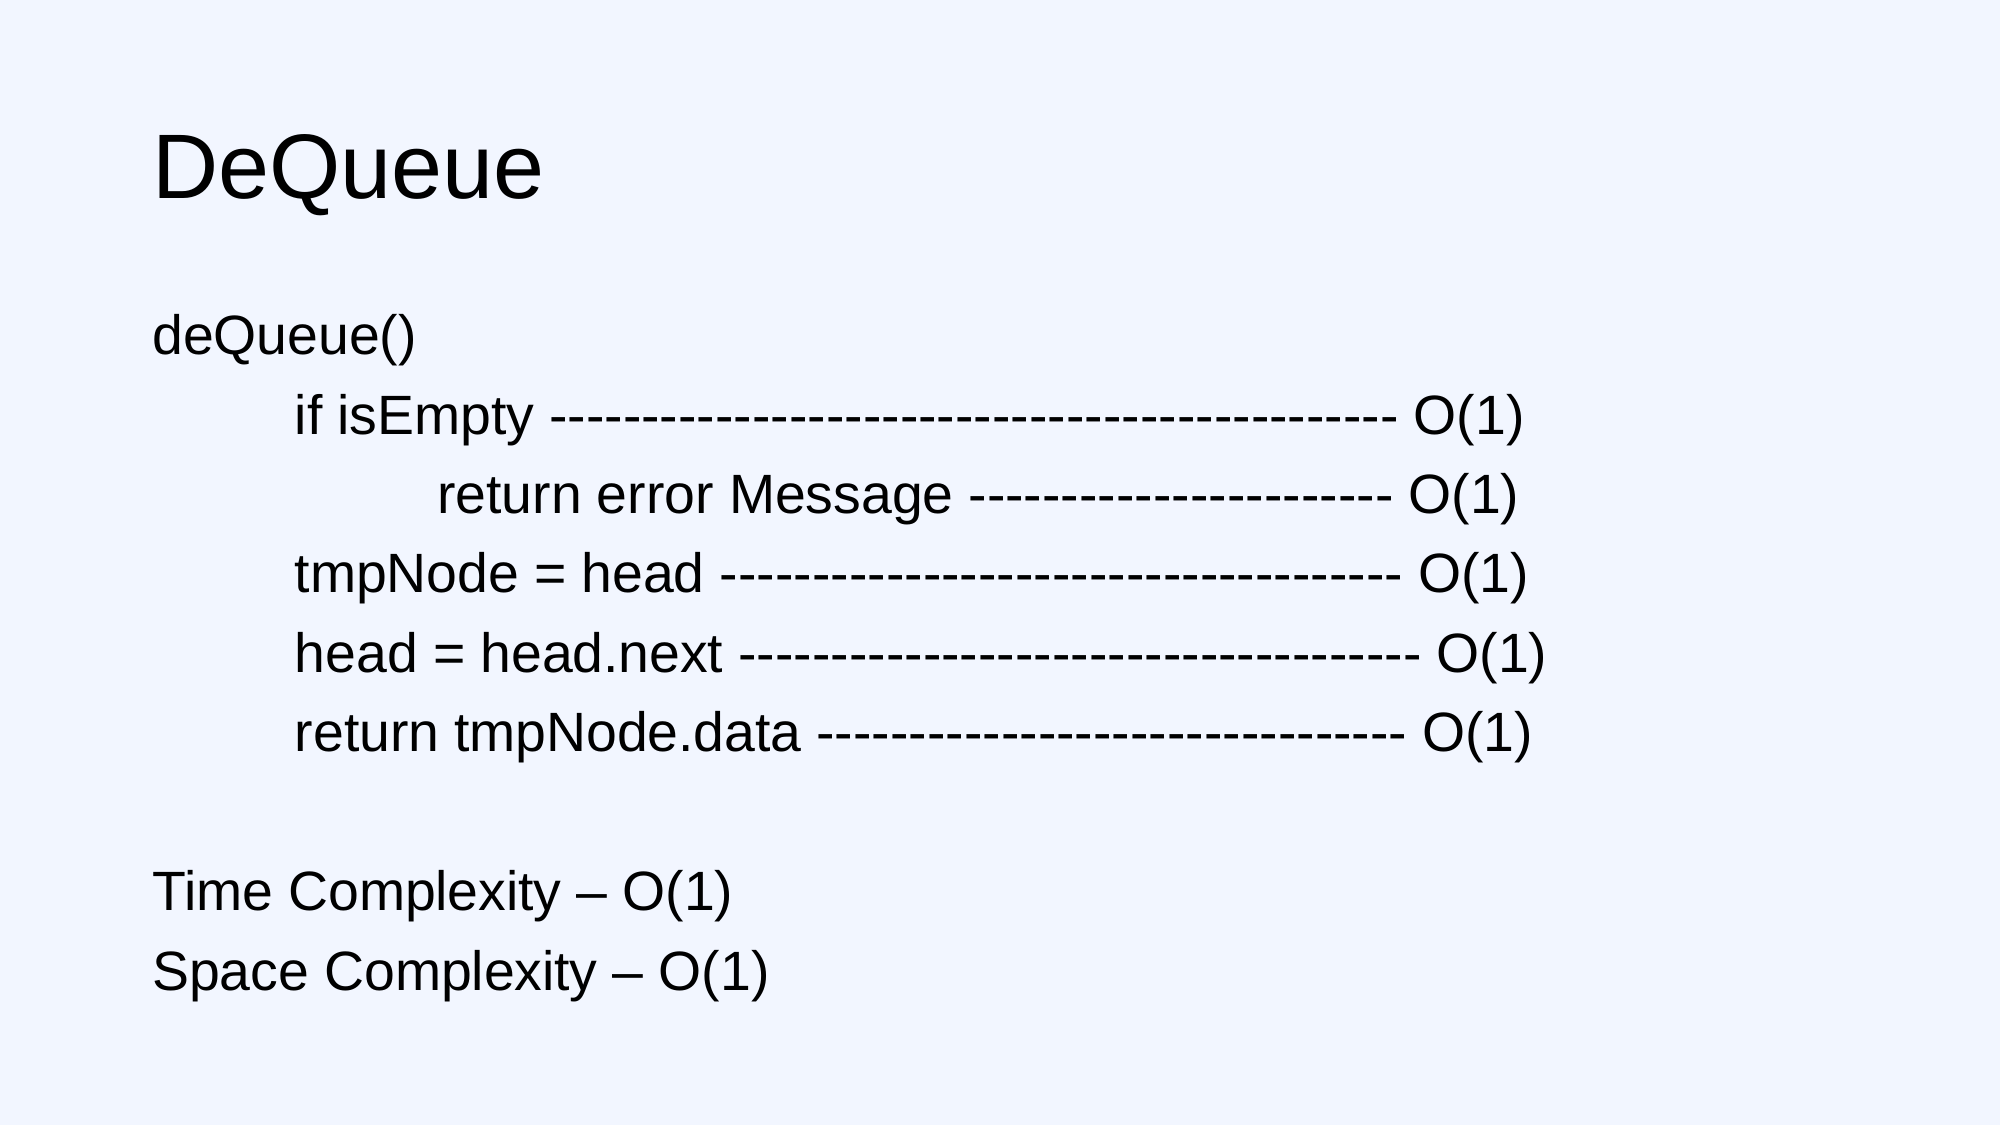

# DeQueue
deQueue()
	if isEmpty ---------------------------------------------- O(1)
		return error Message ----------------------- O(1)
	tmpNode = head ------------------------------------- O(1)
	head = head.next ------------------------------------- O(1)
	return tmpNode.data -------------------------------- O(1)

Time Complexity – O(1)
Space Complexity – O(1)